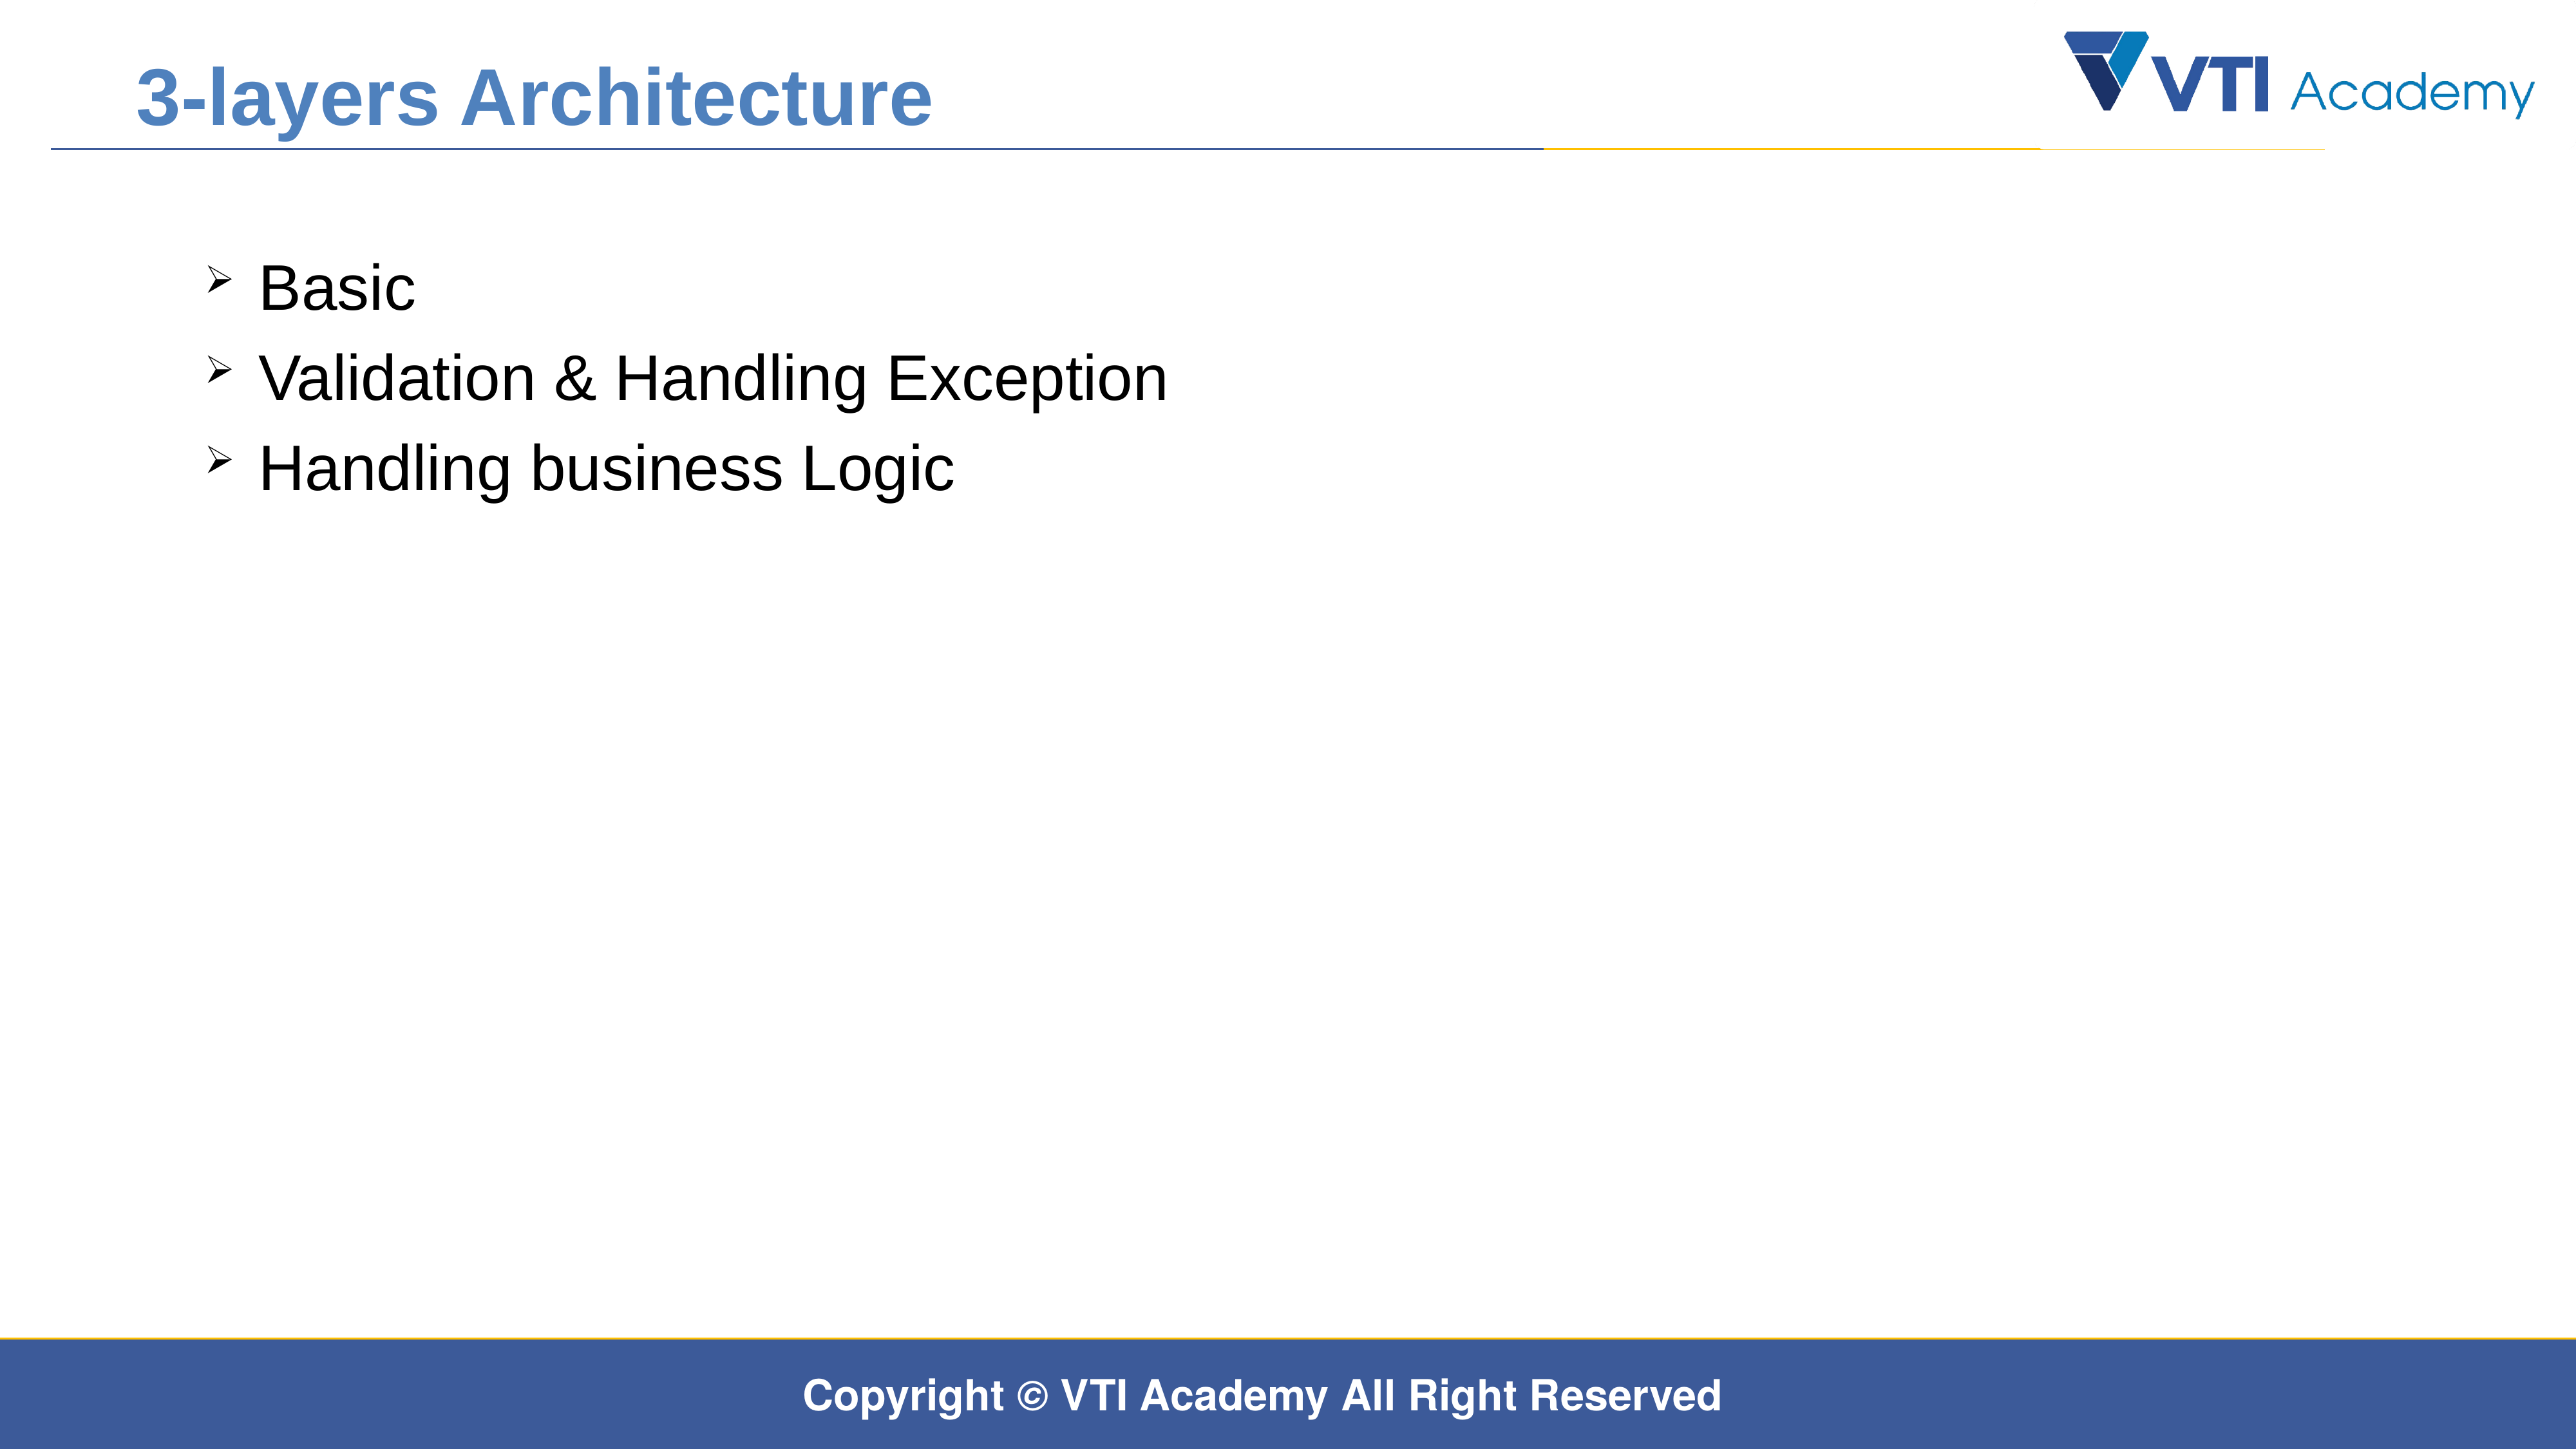

3-layers Architecture
 Basic
 Validation & Handling Exception
 Handling business Logic